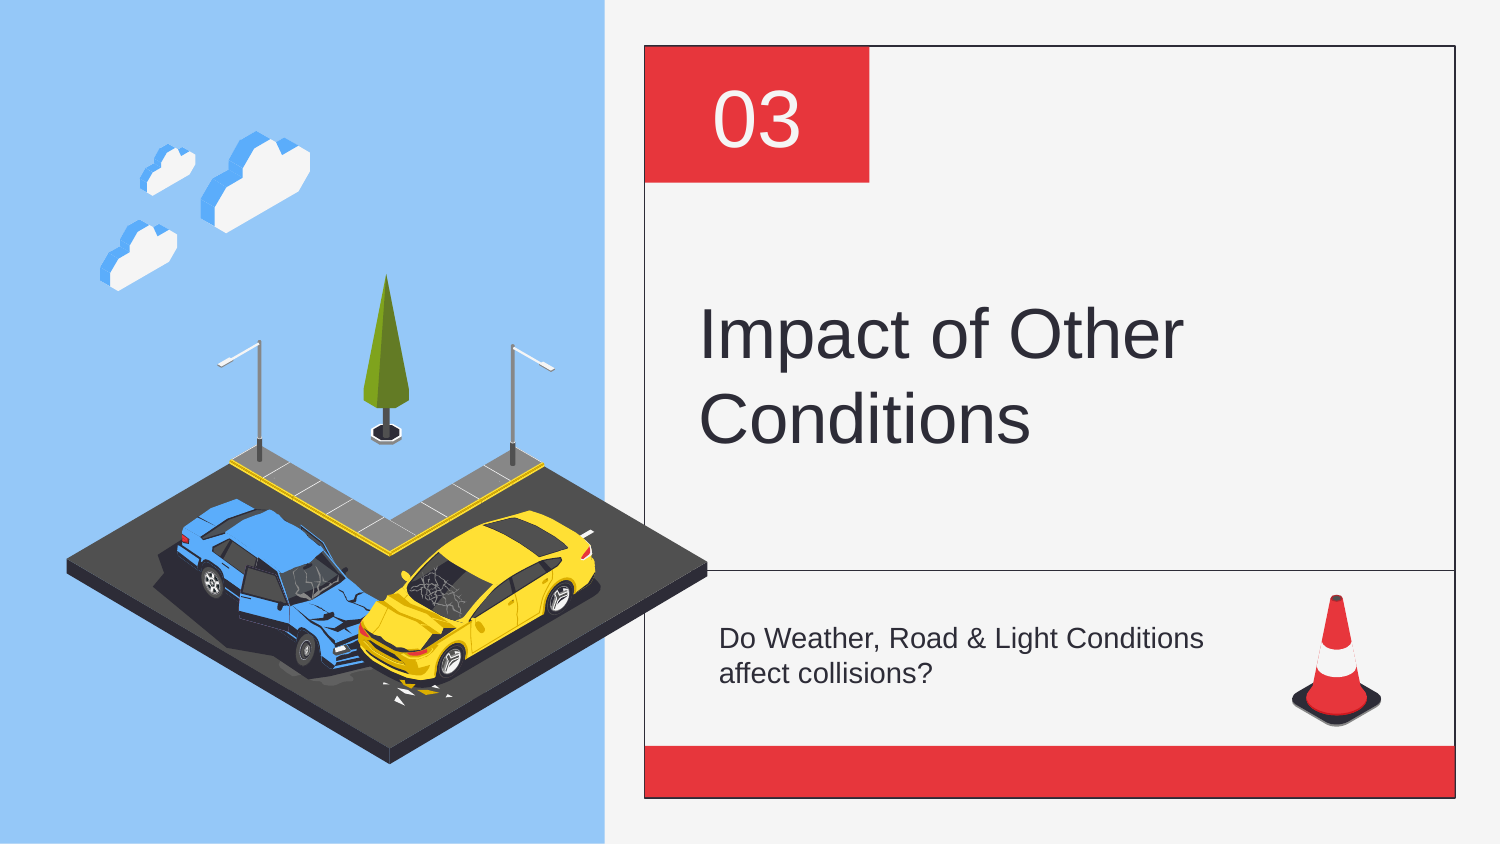

03

# Impact of Other Conditions

Do Weather, Road & Light Conditions affect collisions?